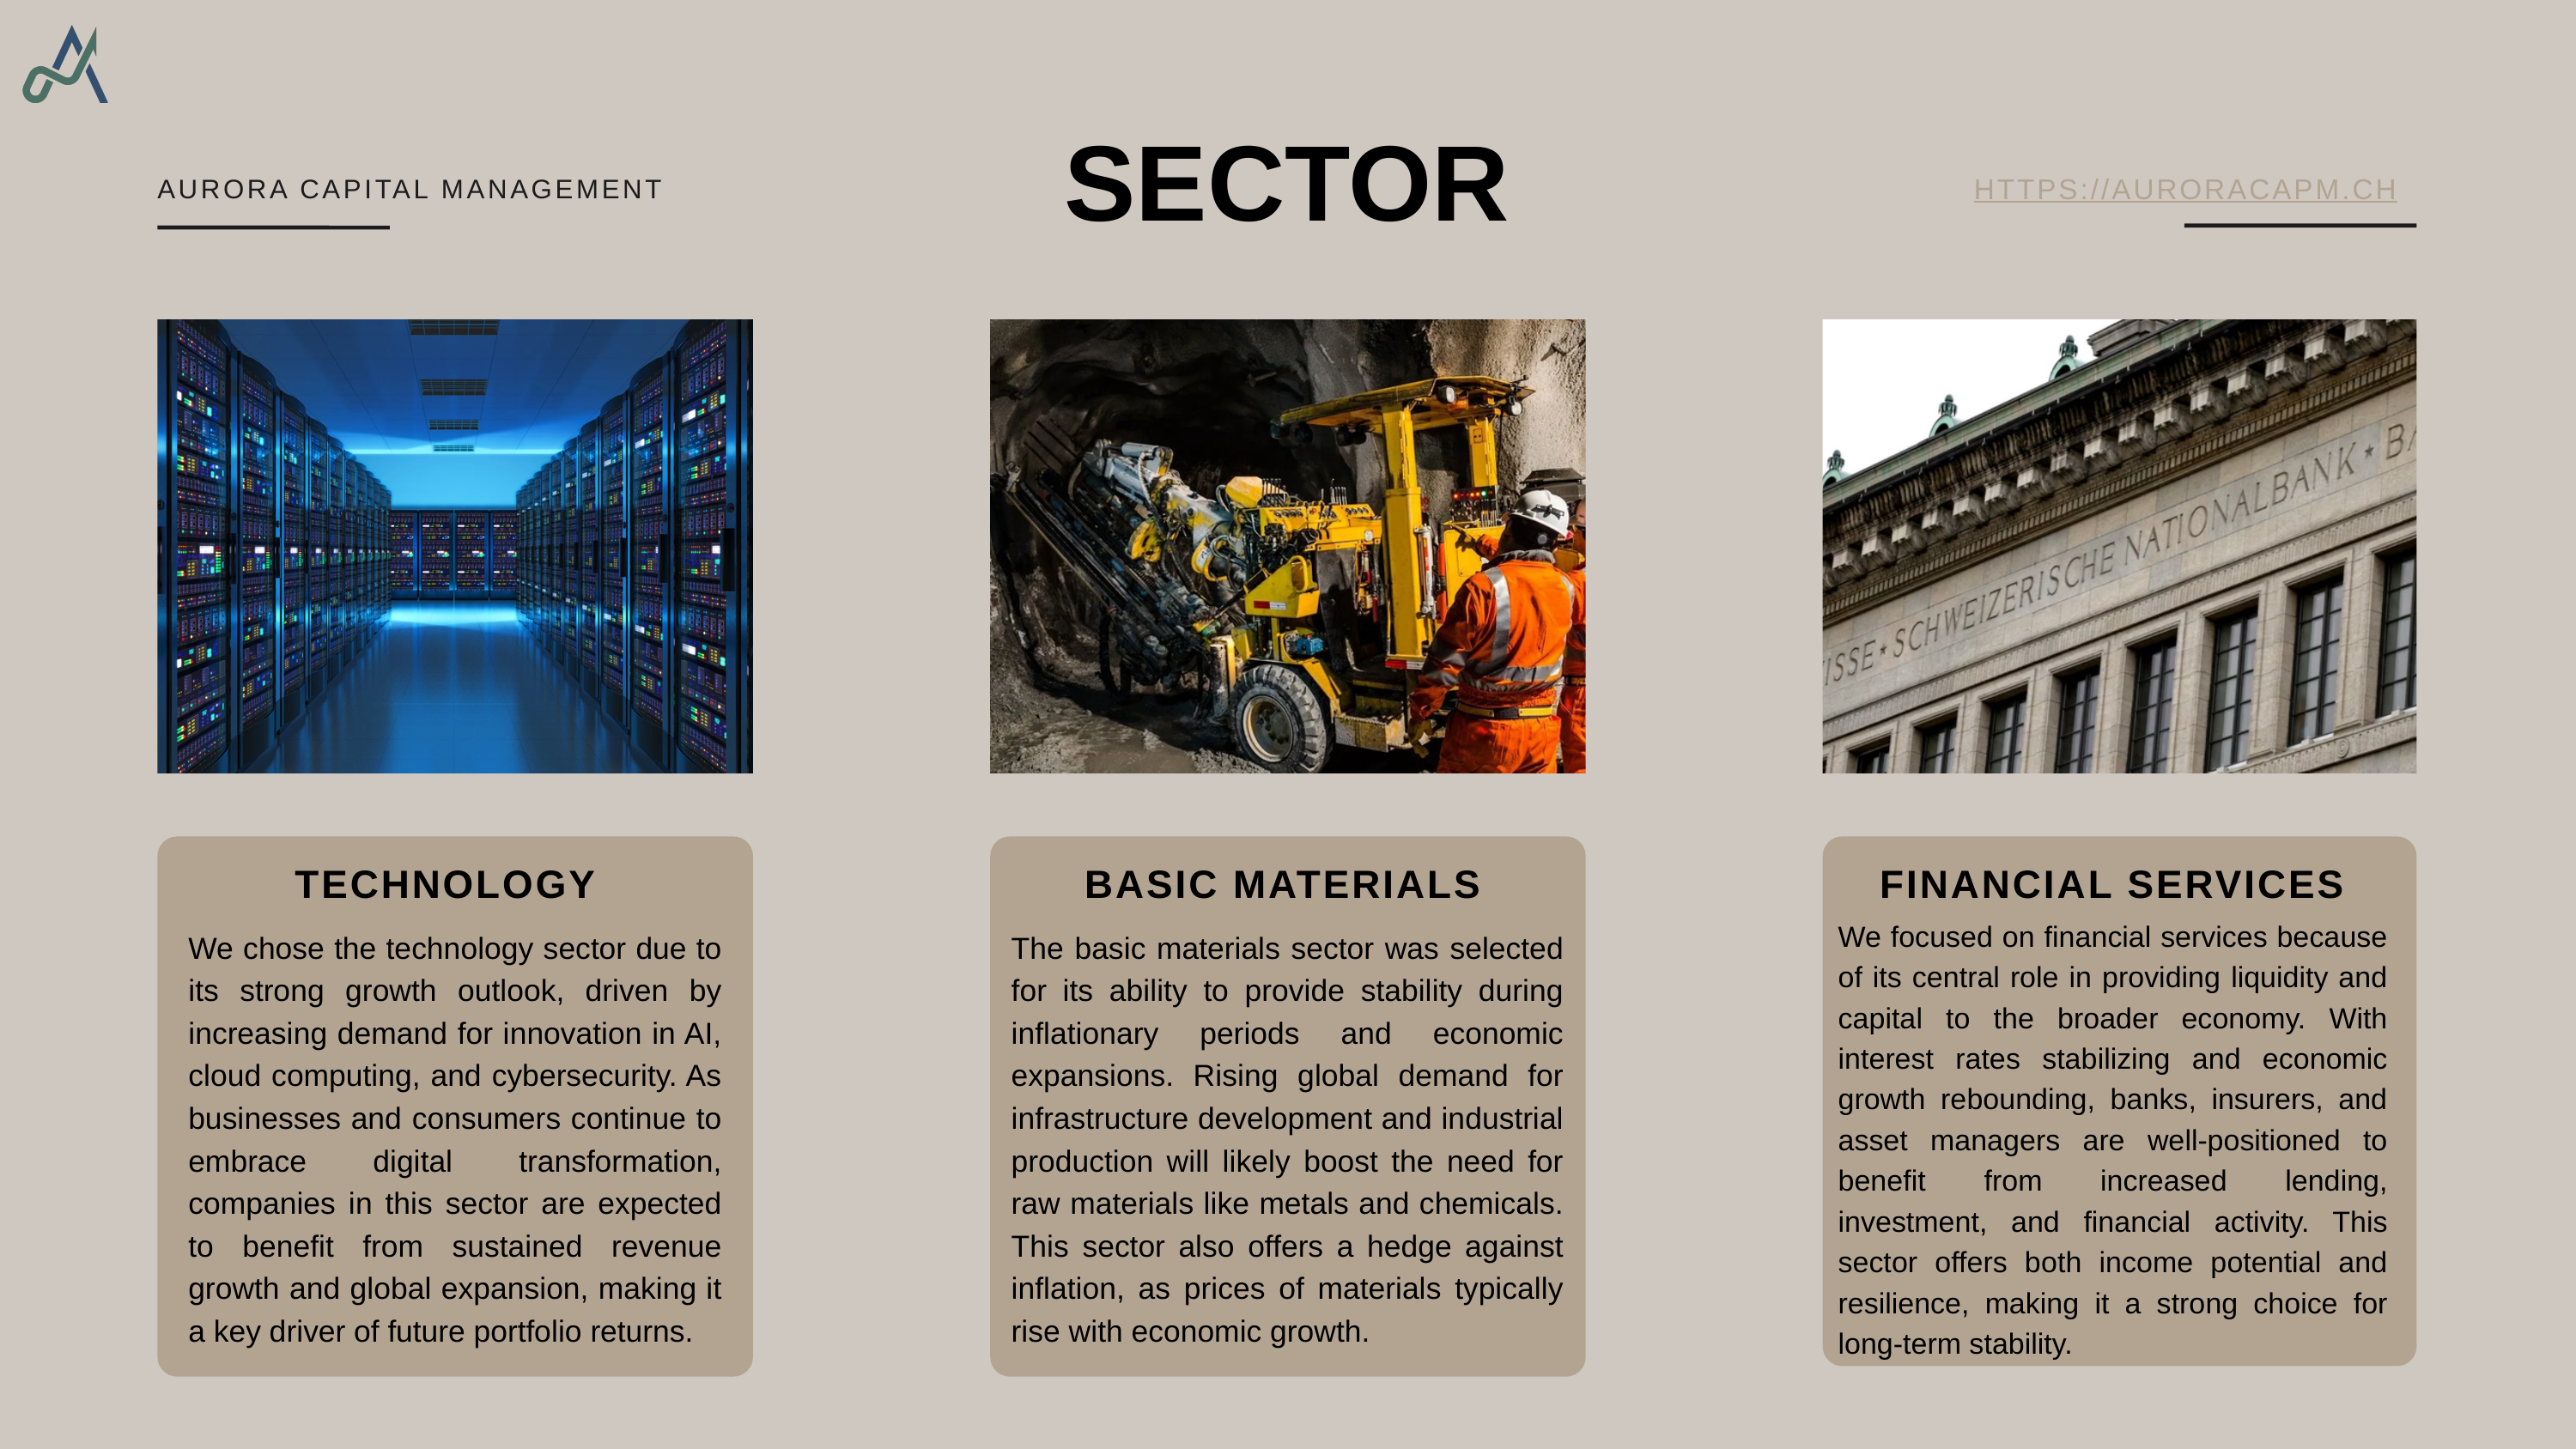

SECTOR
HTTPS://AURORACAPM.CH
AURORA CAPITAL MANAGEMENT

TECHNOLOGY
BASIC MATERIALS
FINANCIAL SERVICES
We focused on financial services because of its central role in providing liquidity and capital to the broader economy. With interest rates stabilizing and economic growth rebounding, banks, insurers, and asset managers are well-positioned to benefit from increased lending, investment, and financial activity. This sector offers both income potential and resilience, making it a strong choice for long-term stability.

We chose the technology sector due to its strong growth outlook, driven by increasing demand for innovation in AI, cloud computing, and cybersecurity. As businesses and consumers continue to embrace digital transformation, companies in this sector are expected to benefit from sustained revenue growth and global expansion, making it a key driver of future portfolio returns.

The basic materials sector was selected for its ability to provide stability during inflationary periods and economic expansions. Rising global demand for infrastructure development and industrial production will likely boost the need for raw materials like metals and chemicals. This sector also offers a hedge against inflation, as prices of materials typically rise with economic growth.